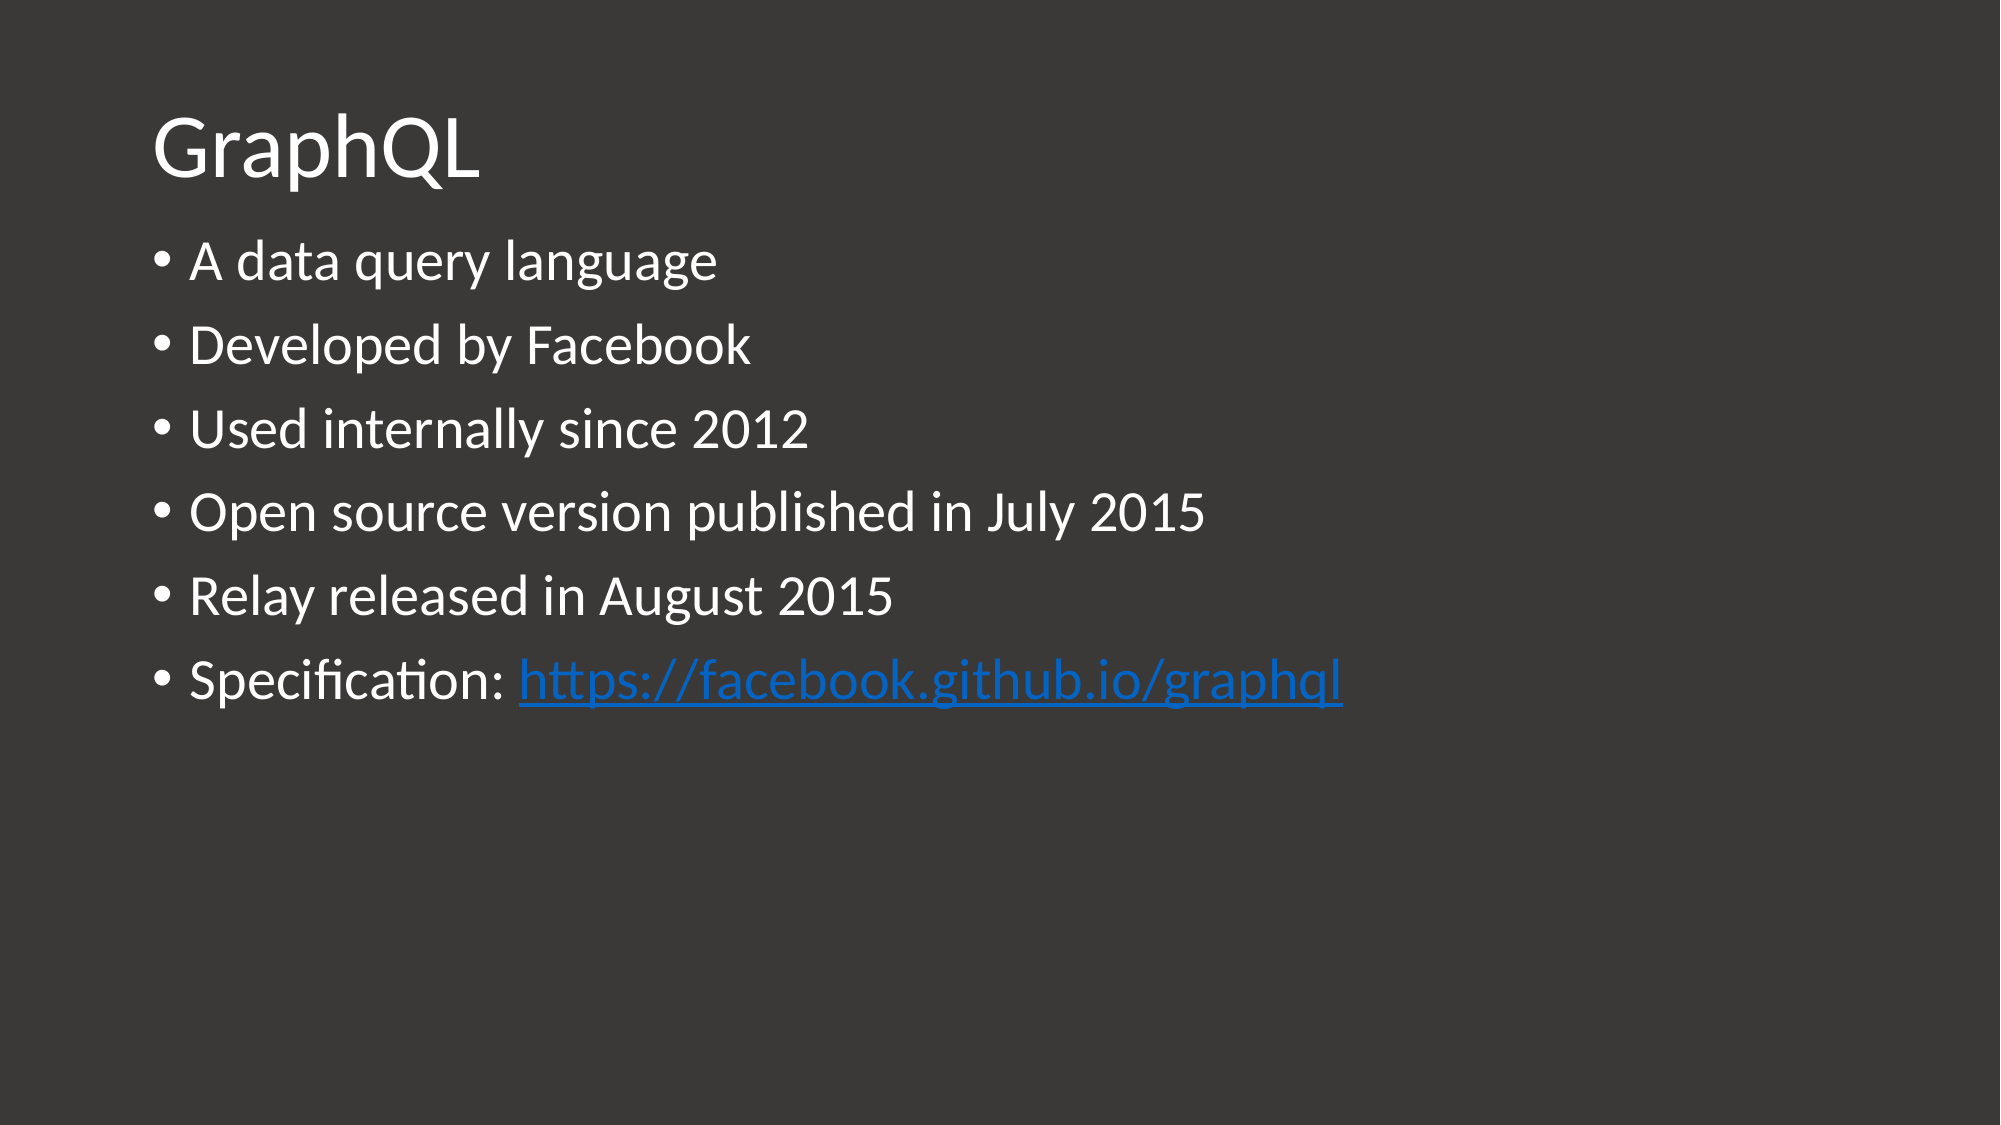

# GraphQL
A data query language
Developed by Facebook
Used internally since 2012
Open source version published in July 2015
Relay released in August 2015
Specification: https://facebook.github.io/graphql